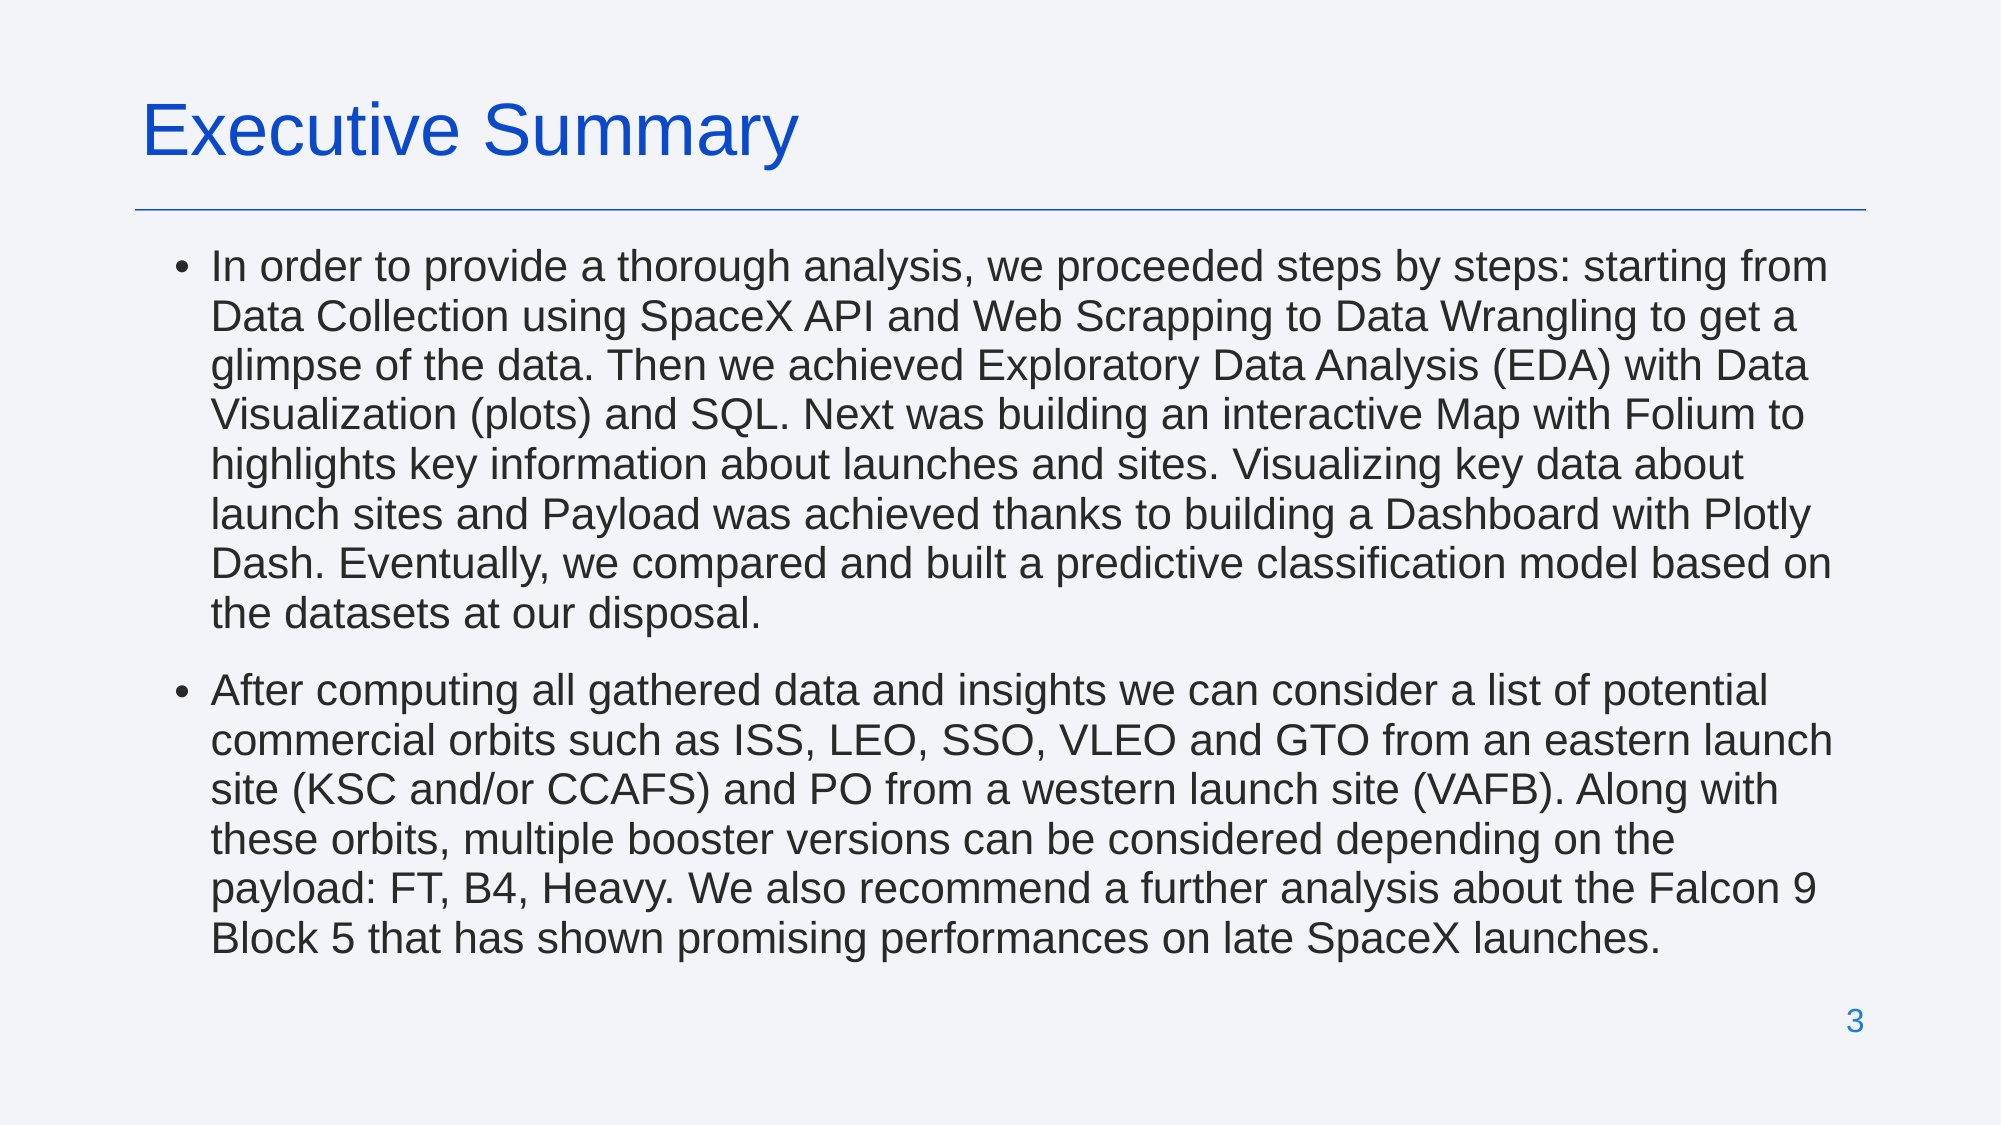

Executive Summary
In order to provide a thorough analysis, we proceeded steps by steps: starting from Data Collection using SpaceX API and Web Scrapping to Data Wrangling to get a glimpse of the data. Then we achieved Exploratory Data Analysis (EDA) with Data Visualization (plots) and SQL. Next was building an interactive Map with Folium to highlights key information about launches and sites. Visualizing key data about launch sites and Payload was achieved thanks to building a Dashboard with Plotly Dash. Eventually, we compared and built a predictive classification model based on the datasets at our disposal.
After computing all gathered data and insights we can consider a list of potential commercial orbits such as ISS, LEO, SSO, VLEO and GTO from an eastern launch site (KSC and/or CCAFS) and PO from a western launch site (VAFB). Along with these orbits, multiple booster versions can be considered depending on the payload: FT, B4, Heavy. We also recommend a further analysis about the Falcon 9 Block 5 that has shown promising performances on late SpaceX launches.
3